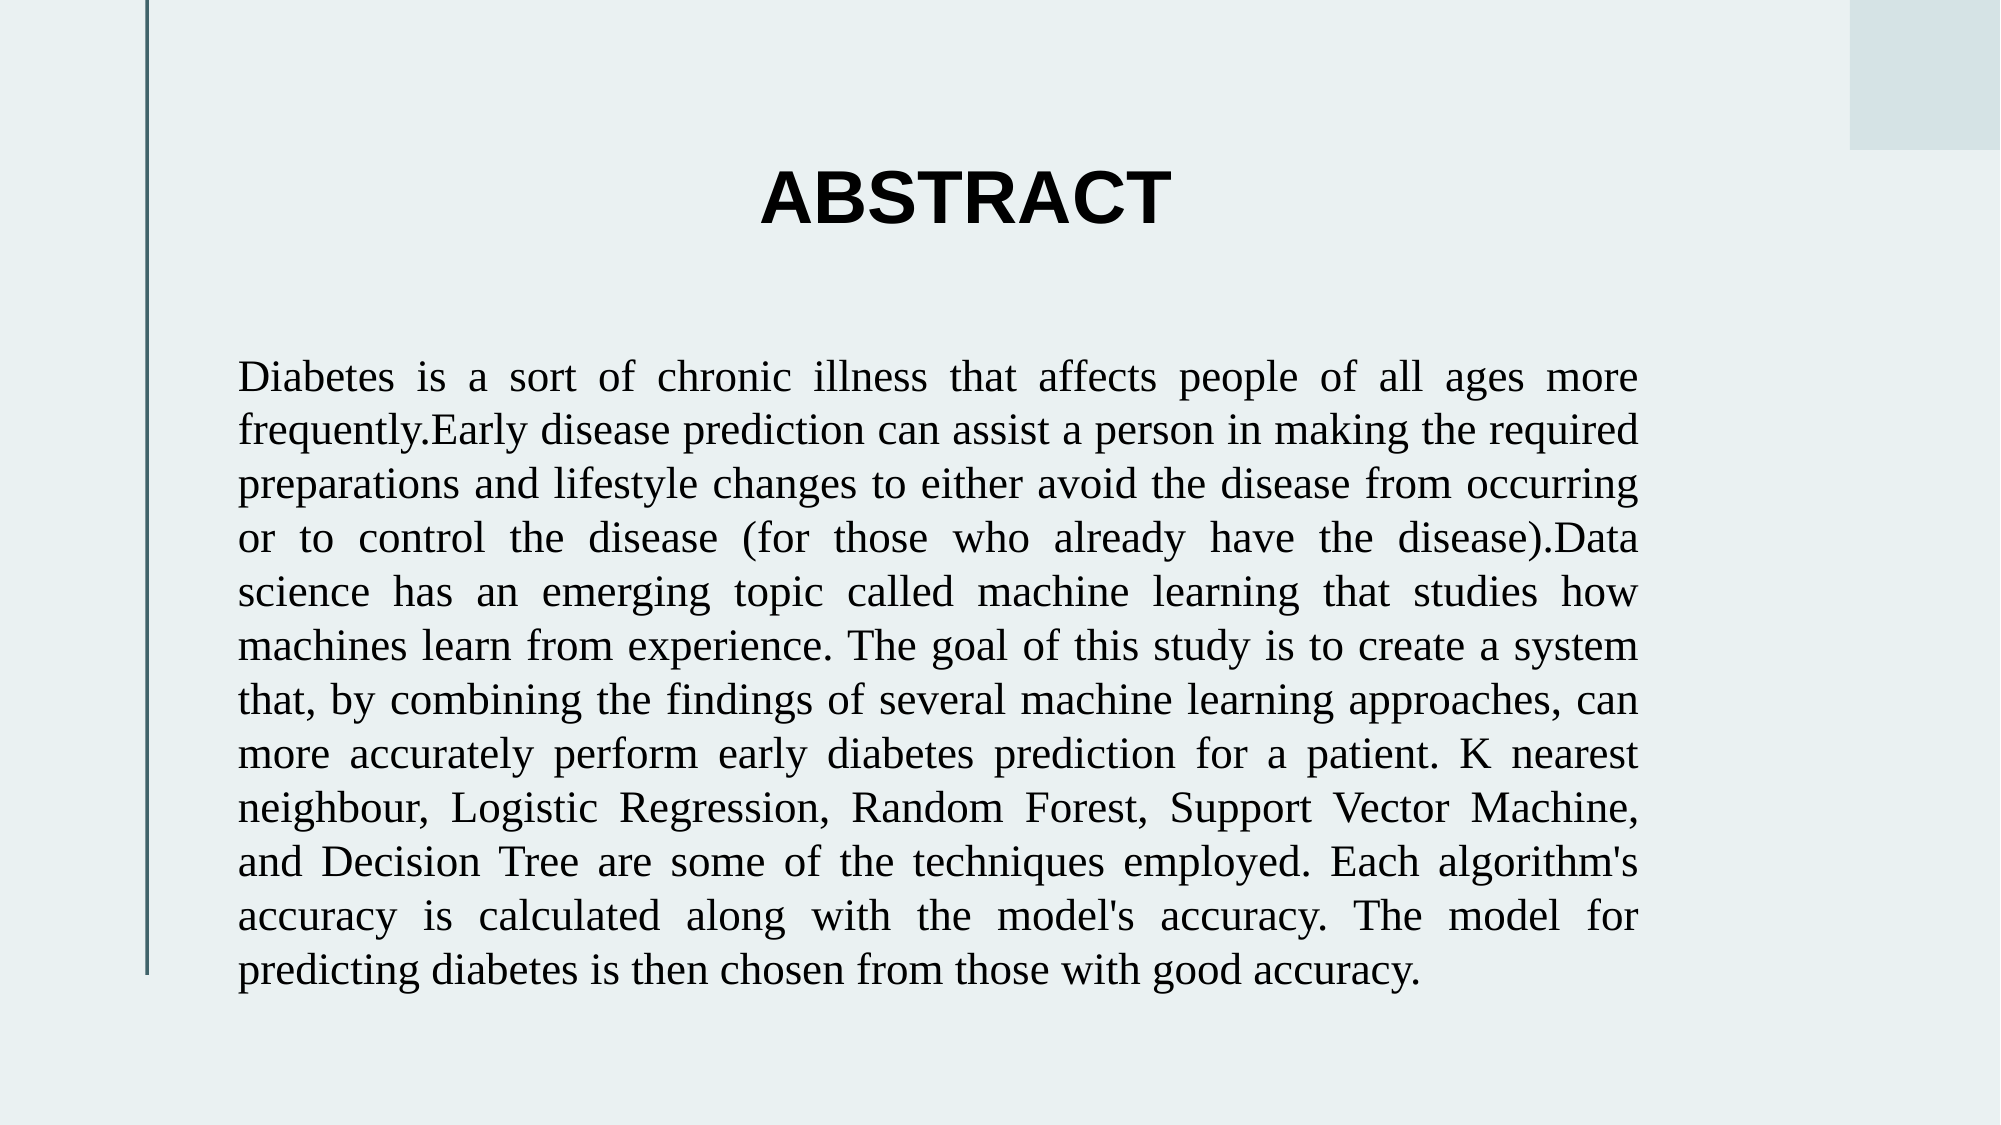

# ABSTRACT
Diabetes is a sort of chronic illness that affects people of all ages more frequently.Early disease prediction can assist a person in making the required preparations and lifestyle changes to either avoid the disease from occurring or to control the disease (for those who already have the disease).Data science has an emerging topic called machine learning that studies how machines learn from experience. The goal of this study is to create a system that, by combining the findings of several machine learning approaches, can more accurately perform early diabetes prediction for a patient. K nearest neighbour, Logistic Regression, Random Forest, Support Vector Machine, and Decision Tree are some of the techniques employed. Each algorithm's accuracy is calculated along with the model's accuracy. The model for predicting diabetes is then chosen from those with good accuracy.